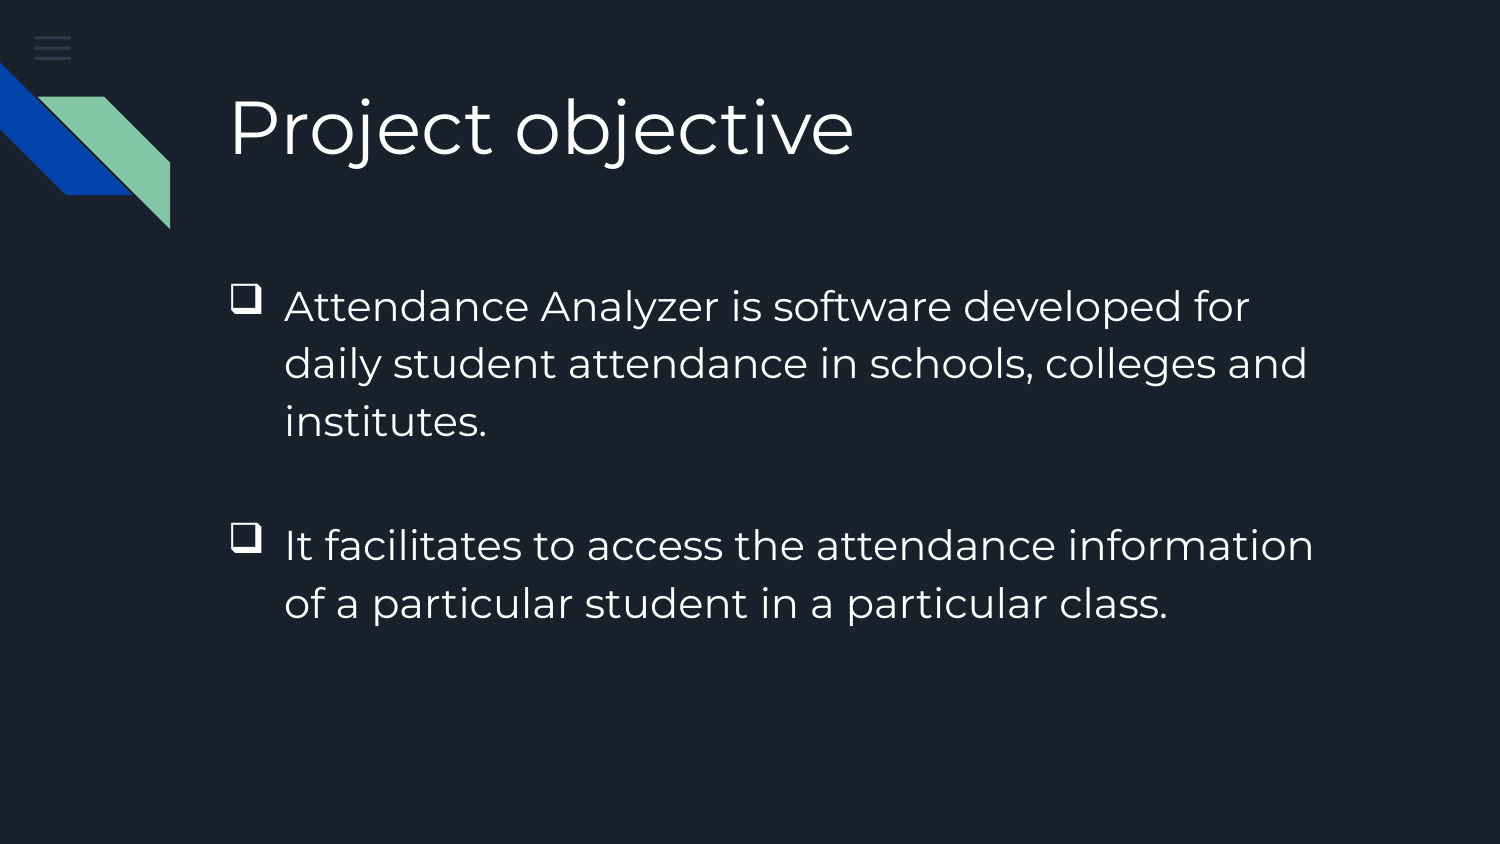

# Project objective
Attendance Analyzer is software developed for daily student attendance in schools, colleges and institutes.
It facilitates to access the attendance information of a particular student in a particular class.